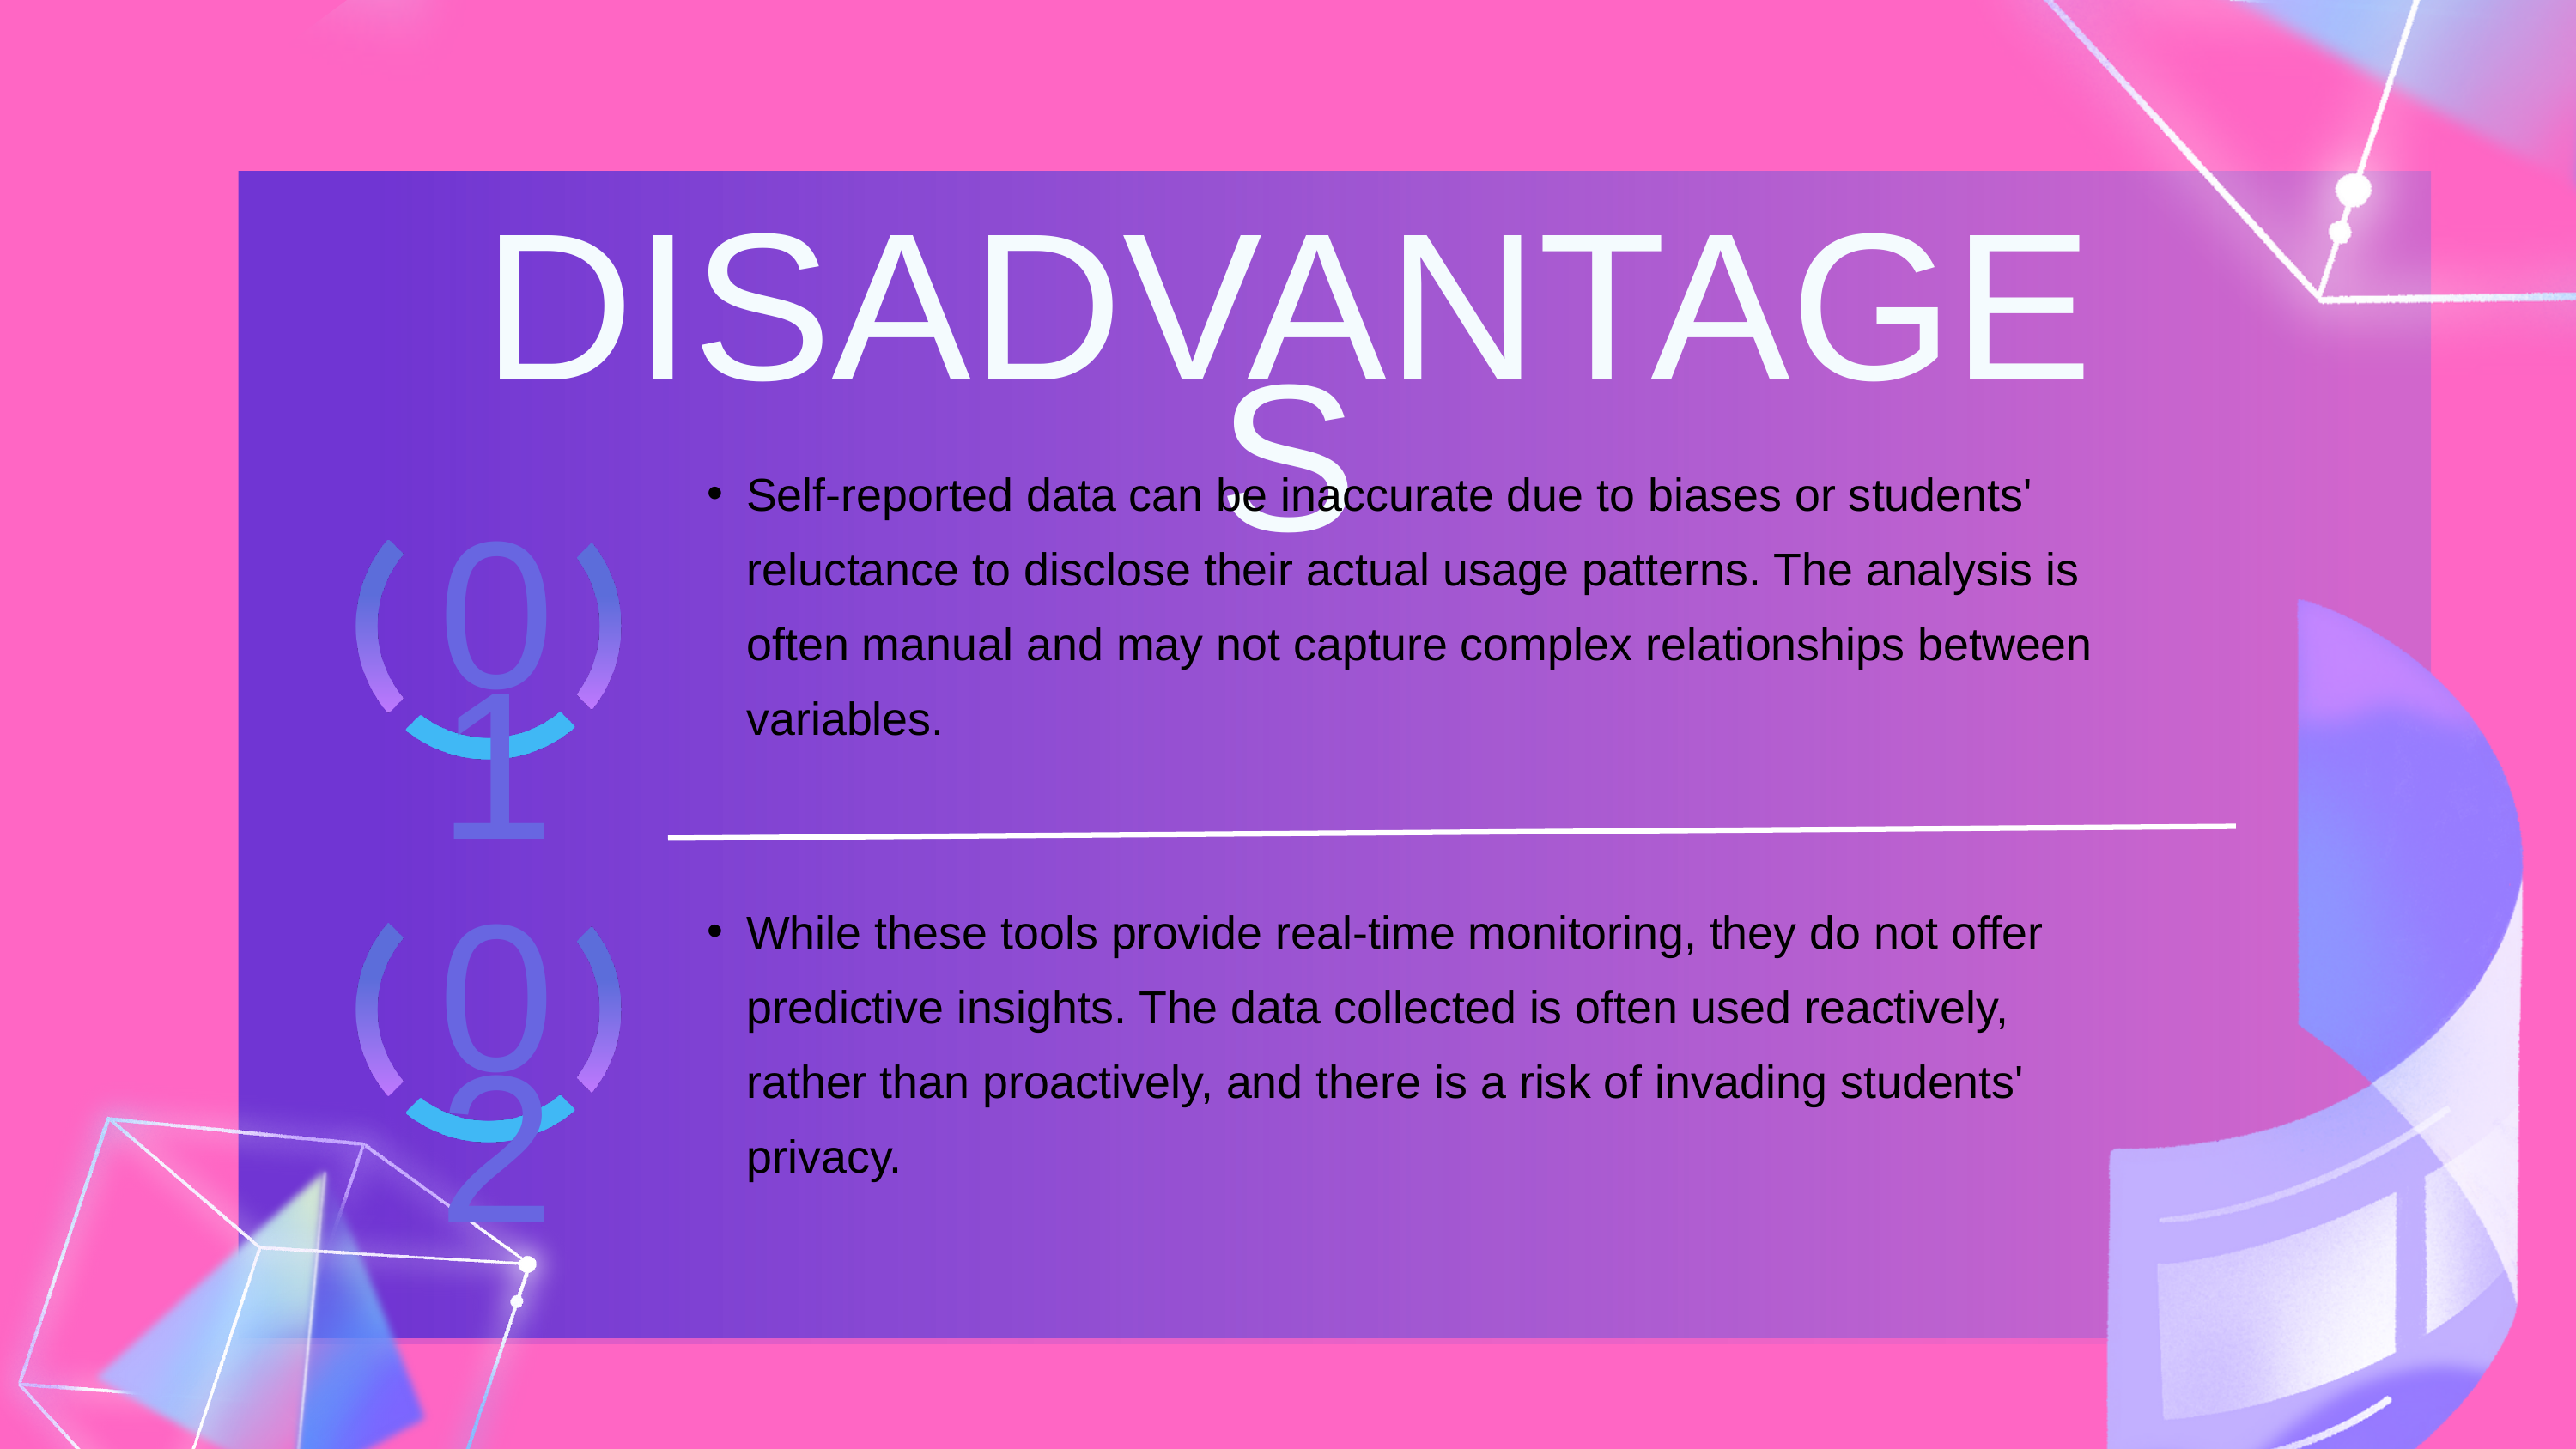

DISADVANTAGES
Self-reported data can be inaccurate due to biases or students' reluctance to disclose their actual usage patterns. The analysis is often manual and may not capture complex relationships between variables.

01

While these tools provide real-time monitoring, they do not offer predictive insights. The data collected is often used reactively, rather than proactively, and there is a risk of invading students' privacy.

02